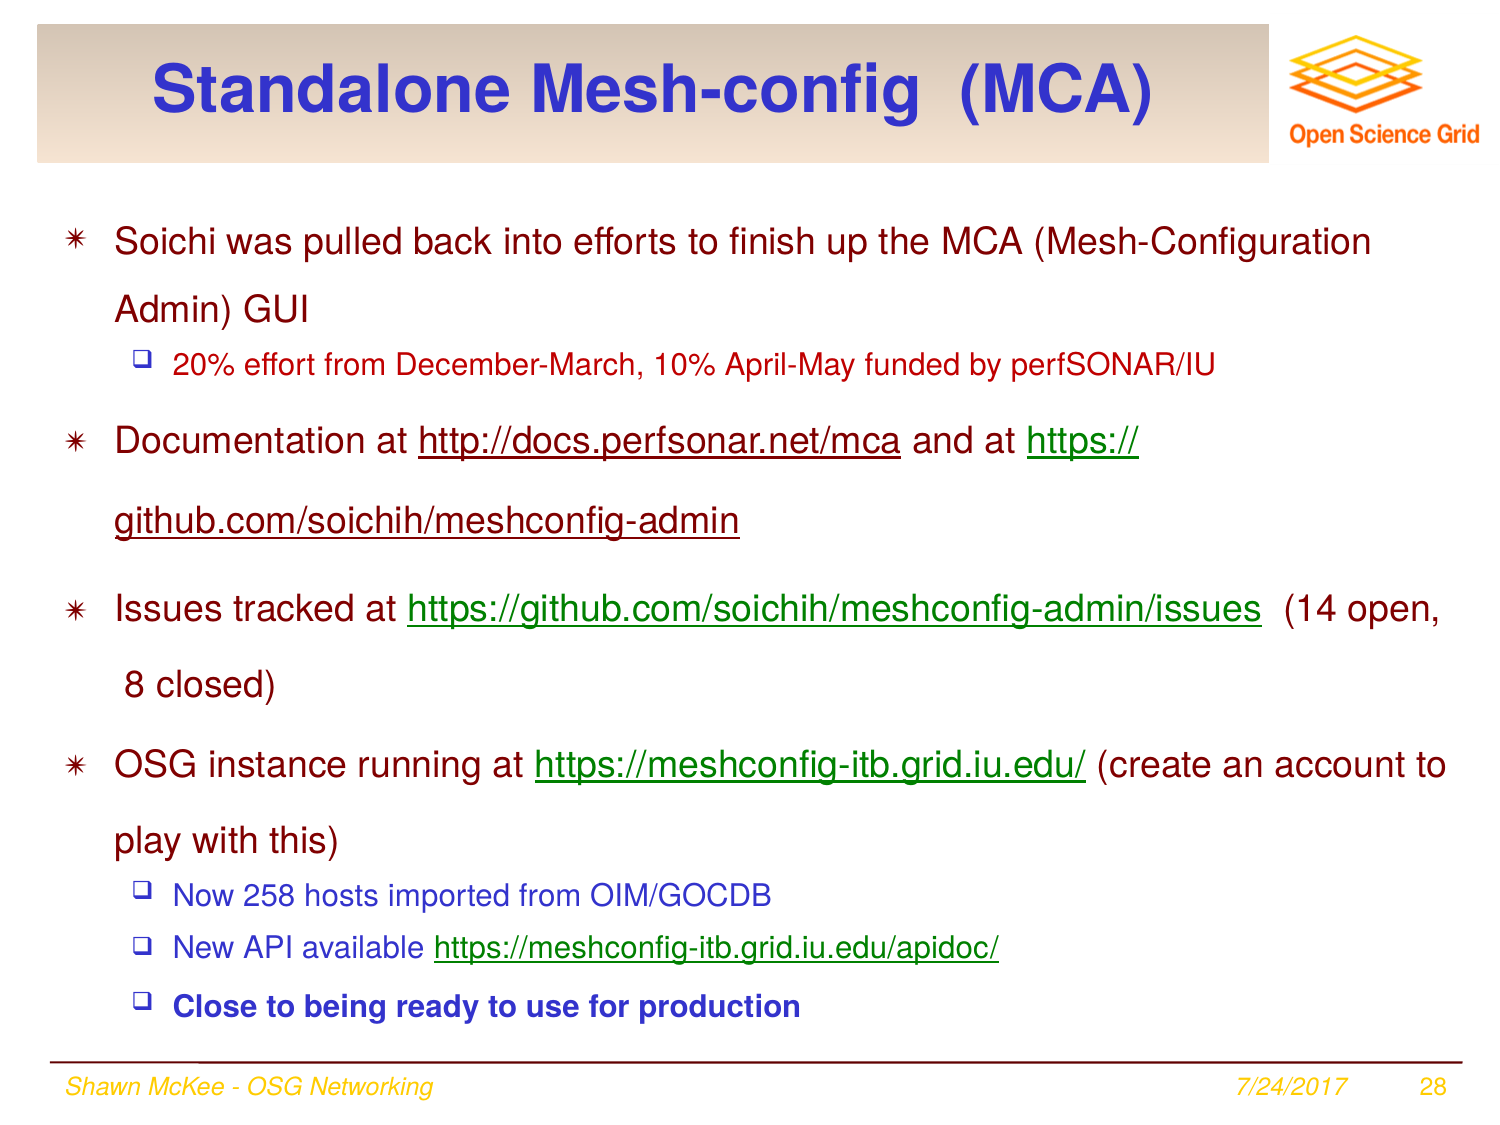

# Standalone Mesh-config  (MCA)
Soichi was pulled back into efforts to finish up the MCA (Mesh-Configuration Admin) GUI
20% effort from December-March, 10% April-May funded by perfSONAR/IU
Documentation at http://docs.perfsonar.net/mca and at https://github.com/soichih/meshconfig-admin
Issues tracked at https://github.com/soichih/meshconfig-admin/issues  (14 open,  8 closed)
OSG instance running at https://meshconfig-itb.grid.iu.edu/ (create an account to play with this)
Now 258 hosts imported from OIM/GOCDB
New API available https://meshconfig-itb.grid.iu.edu/apidoc/
Close to being ready to use for production
Shawn McKee - OSG Networking
7/24/2017
28